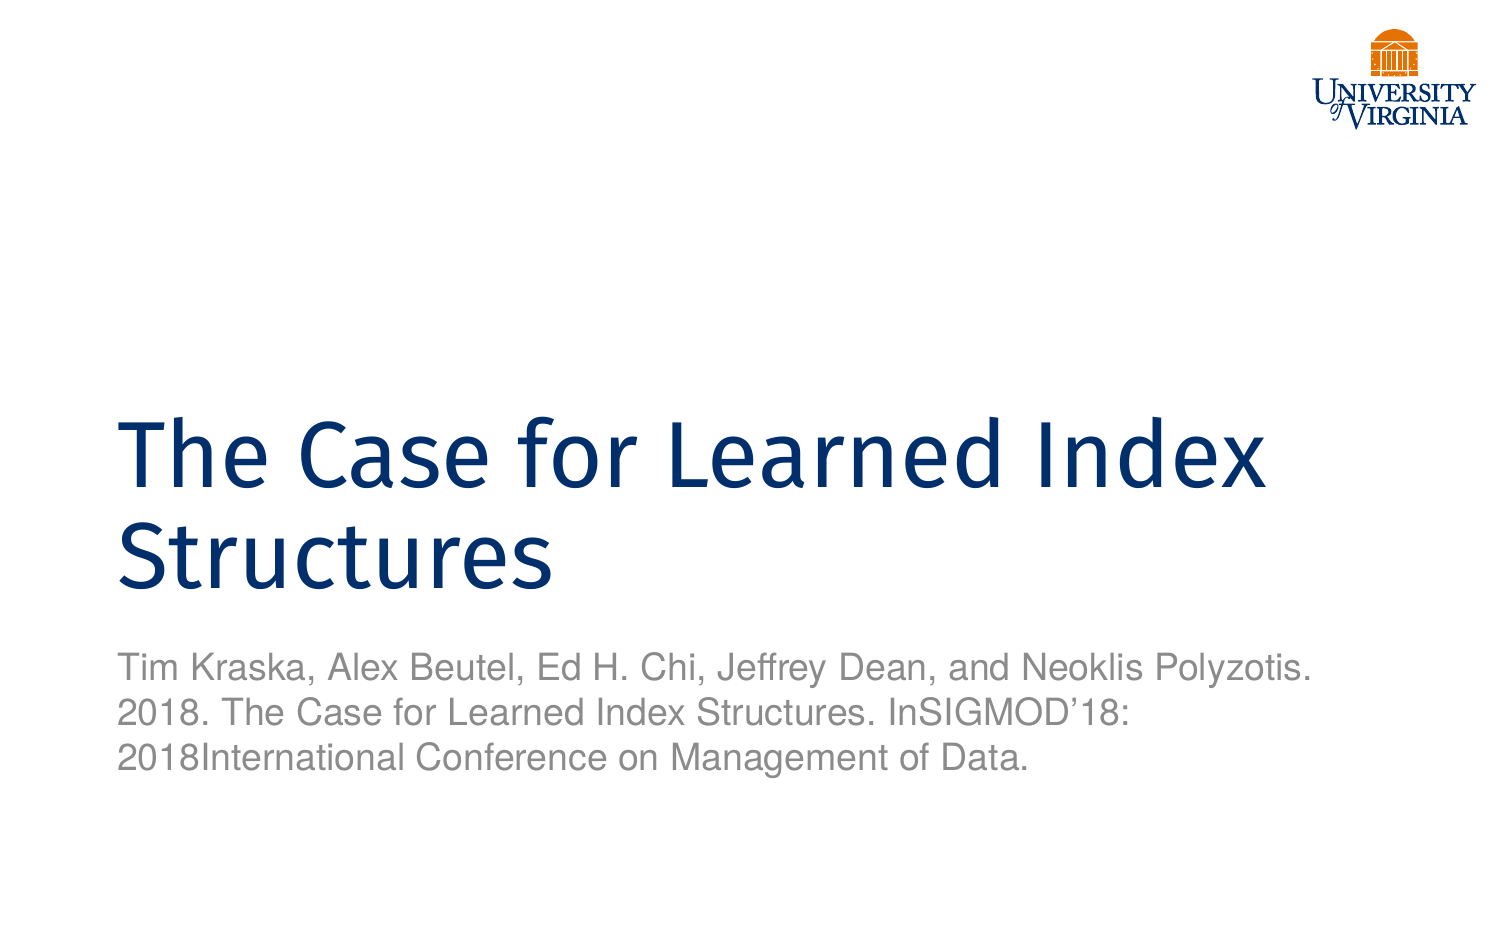

# The Case for Learned Index Structures
Tim Kraska, Alex Beutel, Ed H. Chi, Jeffrey Dean, and Neoklis Polyzotis. 2018. The Case for Learned Index Structures. InSIGMOD’18: 2018International Conference on Management of Data.